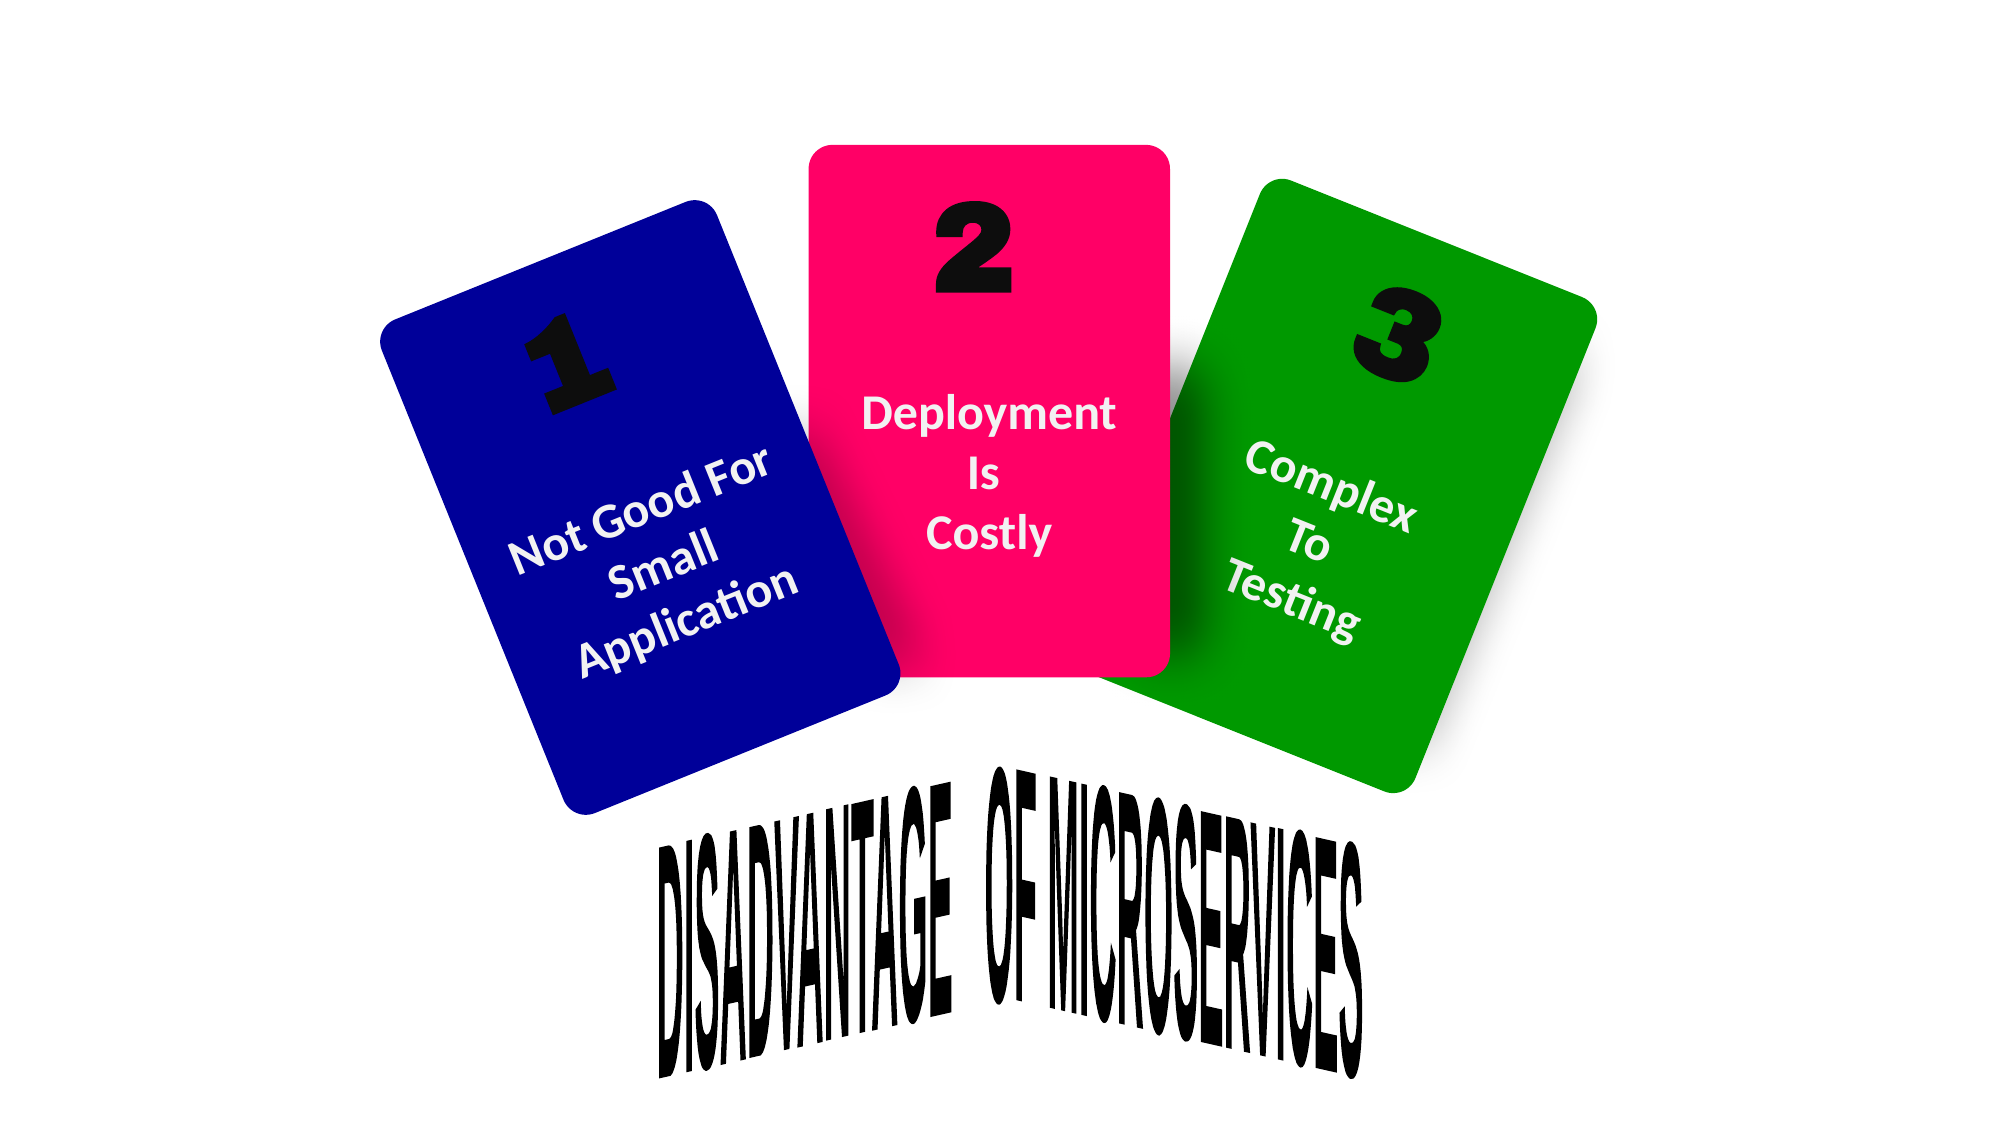

2
Deployment Is
Costly

3
Complex
To
Testing

1
Not Good For Small Application

DISADVANTAGE   OF MICROSERVICES